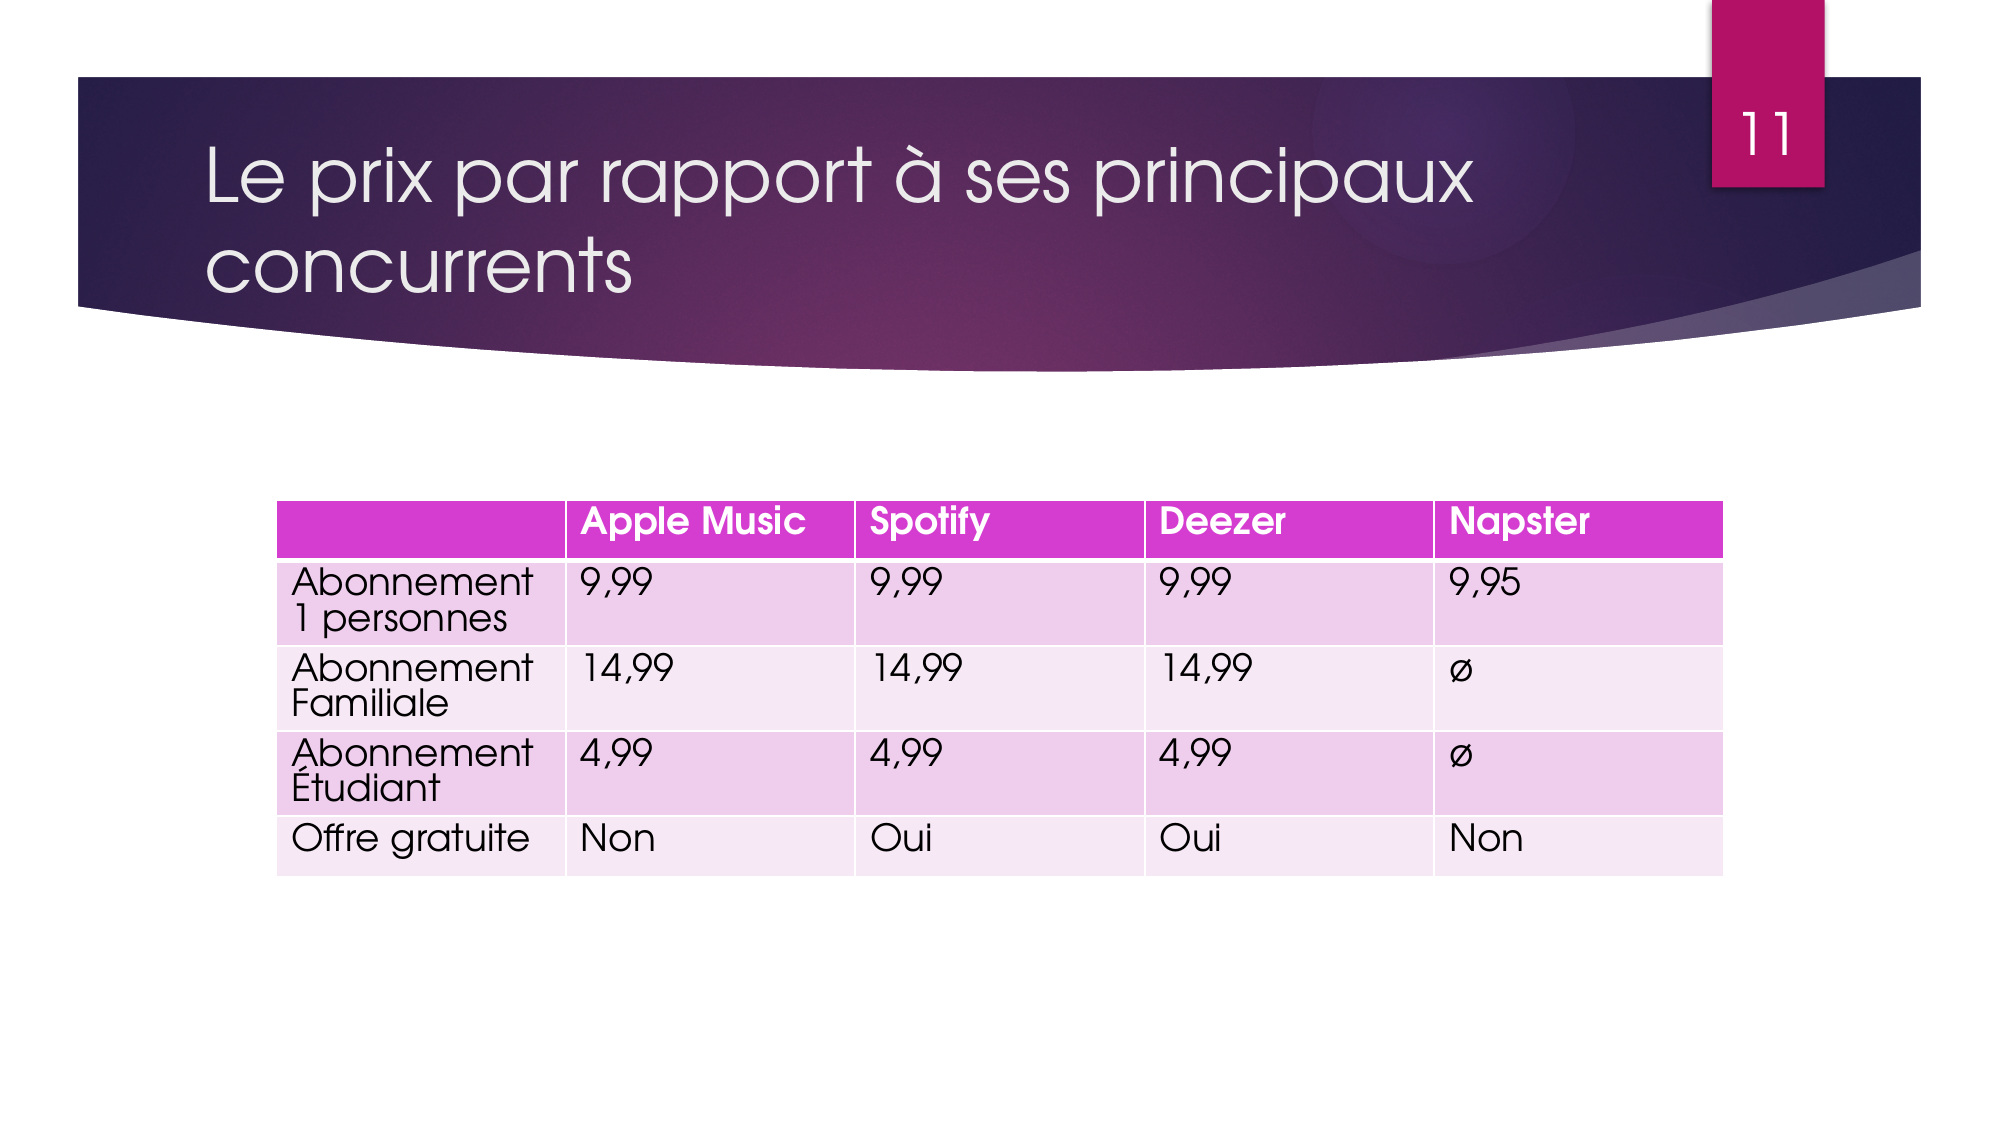

11
# Le prix par rapport à ses principaux concurrents
|  | Apple Music | Spotify | Deezer | Napster |
| --- | --- | --- | --- | --- |
| Abonnement 1 personnes | 9,99 | 9,99 | 9,99 | 9,95 |
| Abonnement Familiale | 14,99 | 14,99 | 14,99 | ø |
| Abonnement Étudiant | 4,99 | 4,99 | 4,99 | ø |
| Offre gratuite | Non | Oui | Oui | Non |